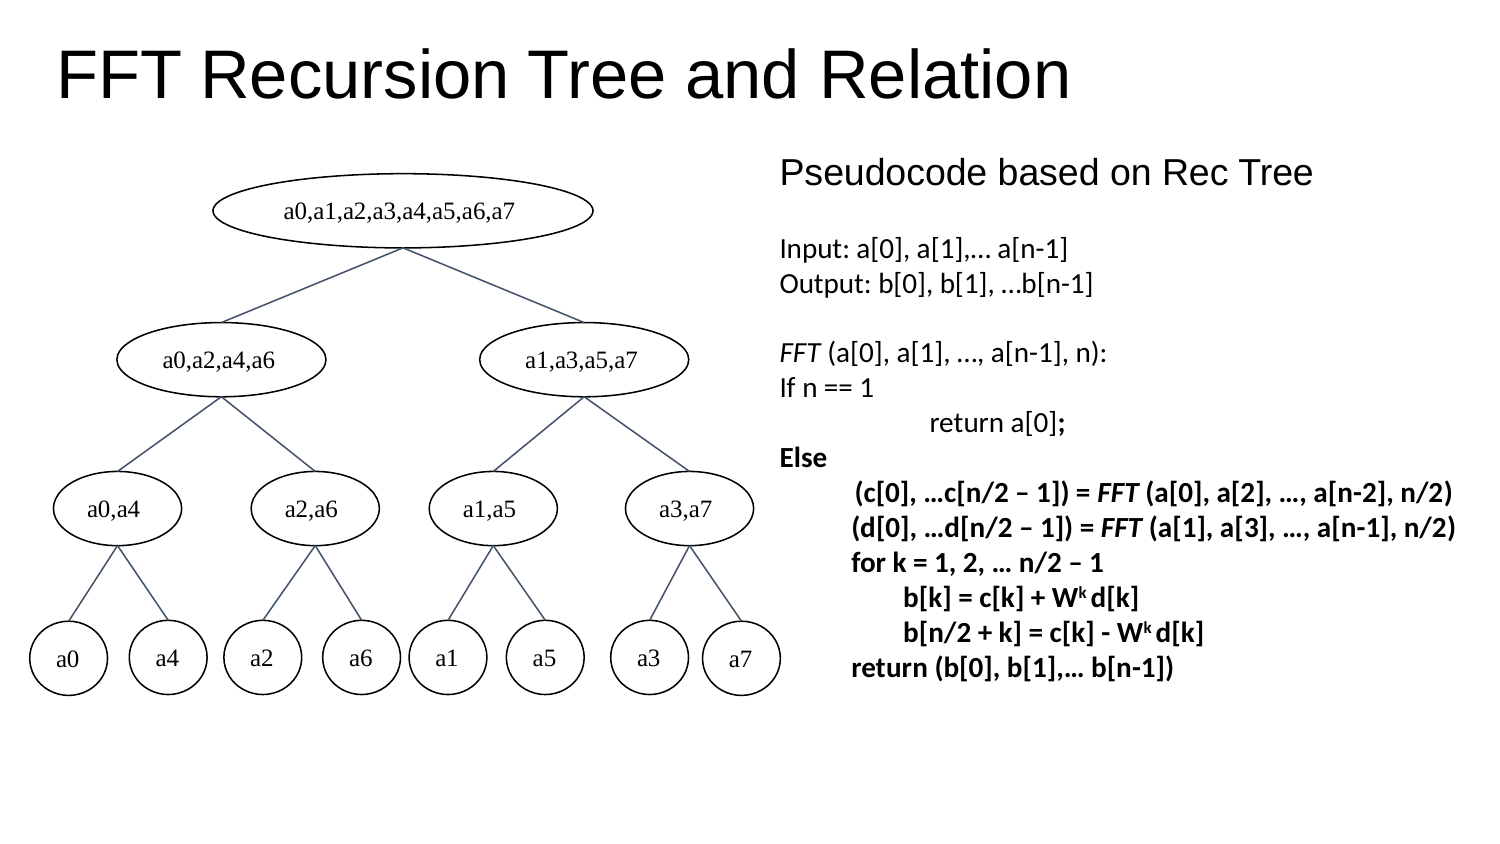

# FFT Recursion Tree and Relation
Pseudocode based on Rec Tree

a0,a1,a2,a3,a4,a5,a6,a7

a0,a2,a4,a6

a1,a3,a5,a7

a0,a4

a2,a6

a1,a5

a3,a7

a4

a2

a6

a1

a5

a3

a0

a7

Input: a[0], a[1],… a[n-1]
Output: b[0], b[1], …b[n-1]

FFT (a[0], a[1], …, a[n-1], n):
If n == 1
   	return a[0];
Else
(c[0], …c[n/2 – 1]) = FFT (a[0], a[2], …, a[n-2], n/2)
           (d[0], …d[n/2 – 1]) = FFT (a[1], a[3], …, a[n-1], n/2)
           for k = 1, 2, … n/2 – 1
                   b[k] = c[k] + Wk d[k]
                   b[n/2 + k] = c[k] - Wk d[k]
           return (b[0], b[1],… b[n-1])